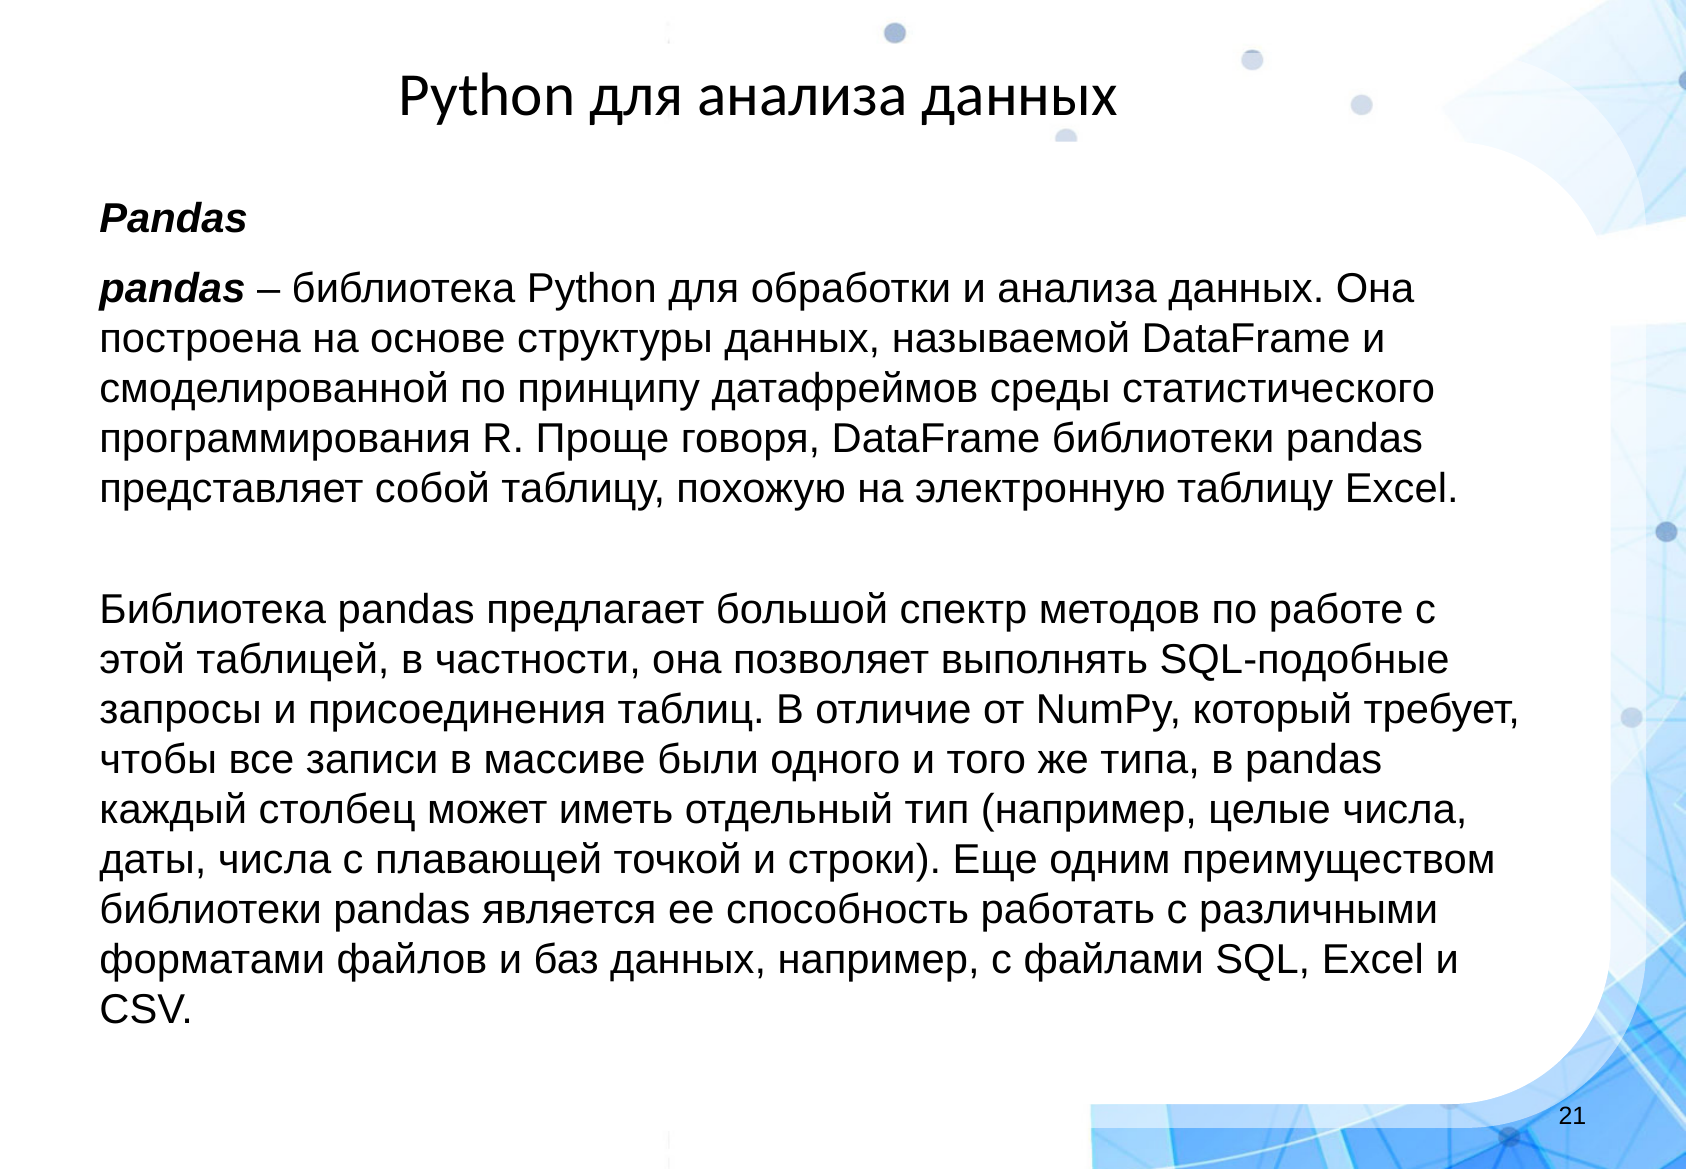

Python для анализа данных

Pandas
pandas – библиотека Python для обработки и анализа данных. Она
построена на основе структуры данных, называемой DataFrame и
смоделированной по принципу датафреймов среды статистического
программирования R. Проще говоря, DataFrame библиотеки pandas
представляет собой таблицу, похожую на электронную таблицу Excel.
Библиотека pandas предлагает большой спектр методов по работе с этой таблицей, в частности, она позволяет выполнять SQL-подобные запросы и присоединения таблиц. В отличие от NumPy, который требует, чтобы все записи в массиве были одного и того же типа, в pandas каждый столбец может иметь отдельный тип (например, целые числа, даты, числа с плавающей точкой и строки). Еще одним преимуществом библиотеки pandas является ее способность работать с различными форматами файлов и баз данных, например, с файлами SQL, Excel и CSV.
21